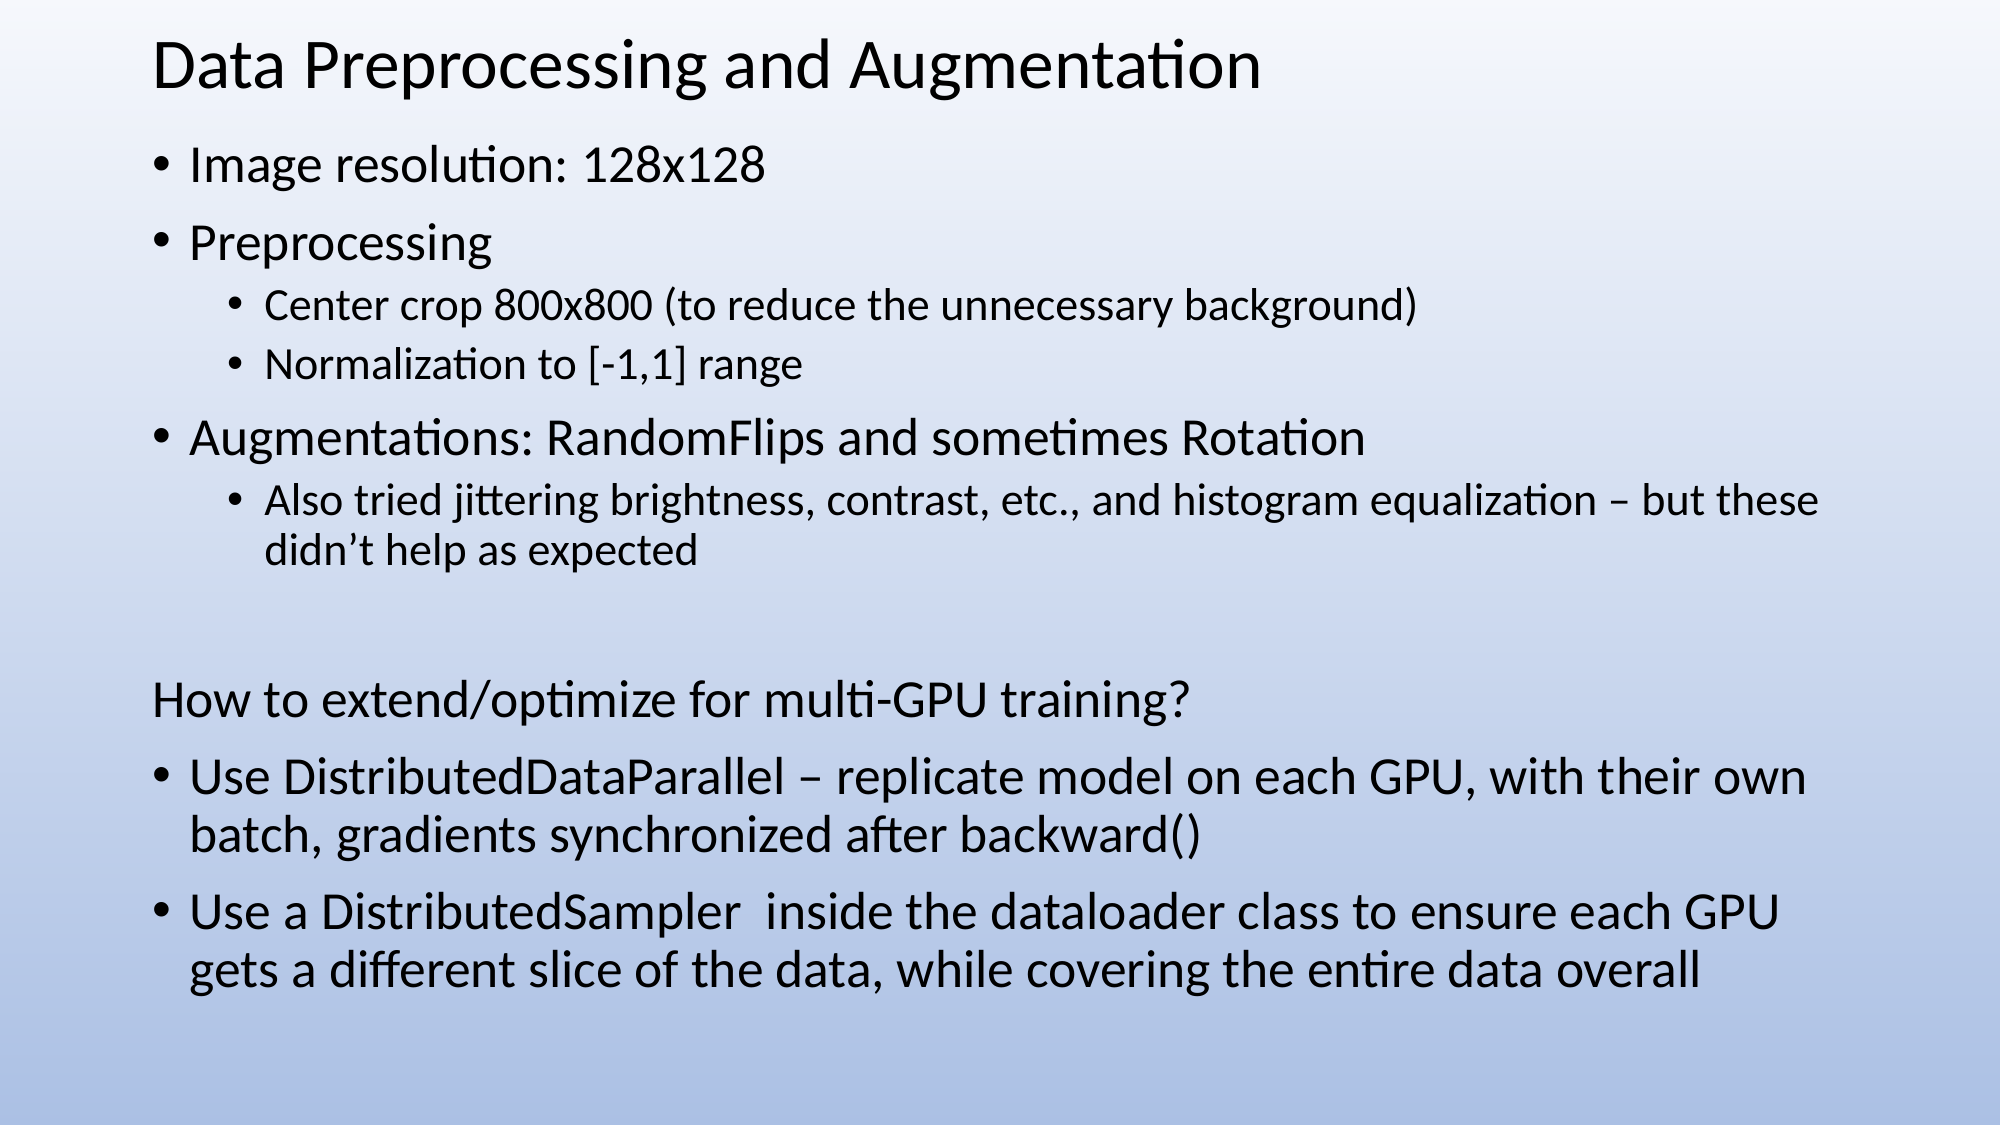

# Data Preprocessing and Augmentation
Image resolution: 128x128
Preprocessing
Center crop 800x800 (to reduce the unnecessary background)
Normalization to [-1,1] range
Augmentations: RandomFlips and sometimes Rotation
Also tried jittering brightness, contrast, etc., and histogram equalization – but these didn’t help as expected

How to extend/optimize for multi-GPU training?
Use DistributedDataParallel – replicate model on each GPU, with their own batch, gradients synchronized after backward()
Use a DistributedSampler  inside the dataloader class to ensure each GPU gets a different slice of the data, while covering the entire data overall